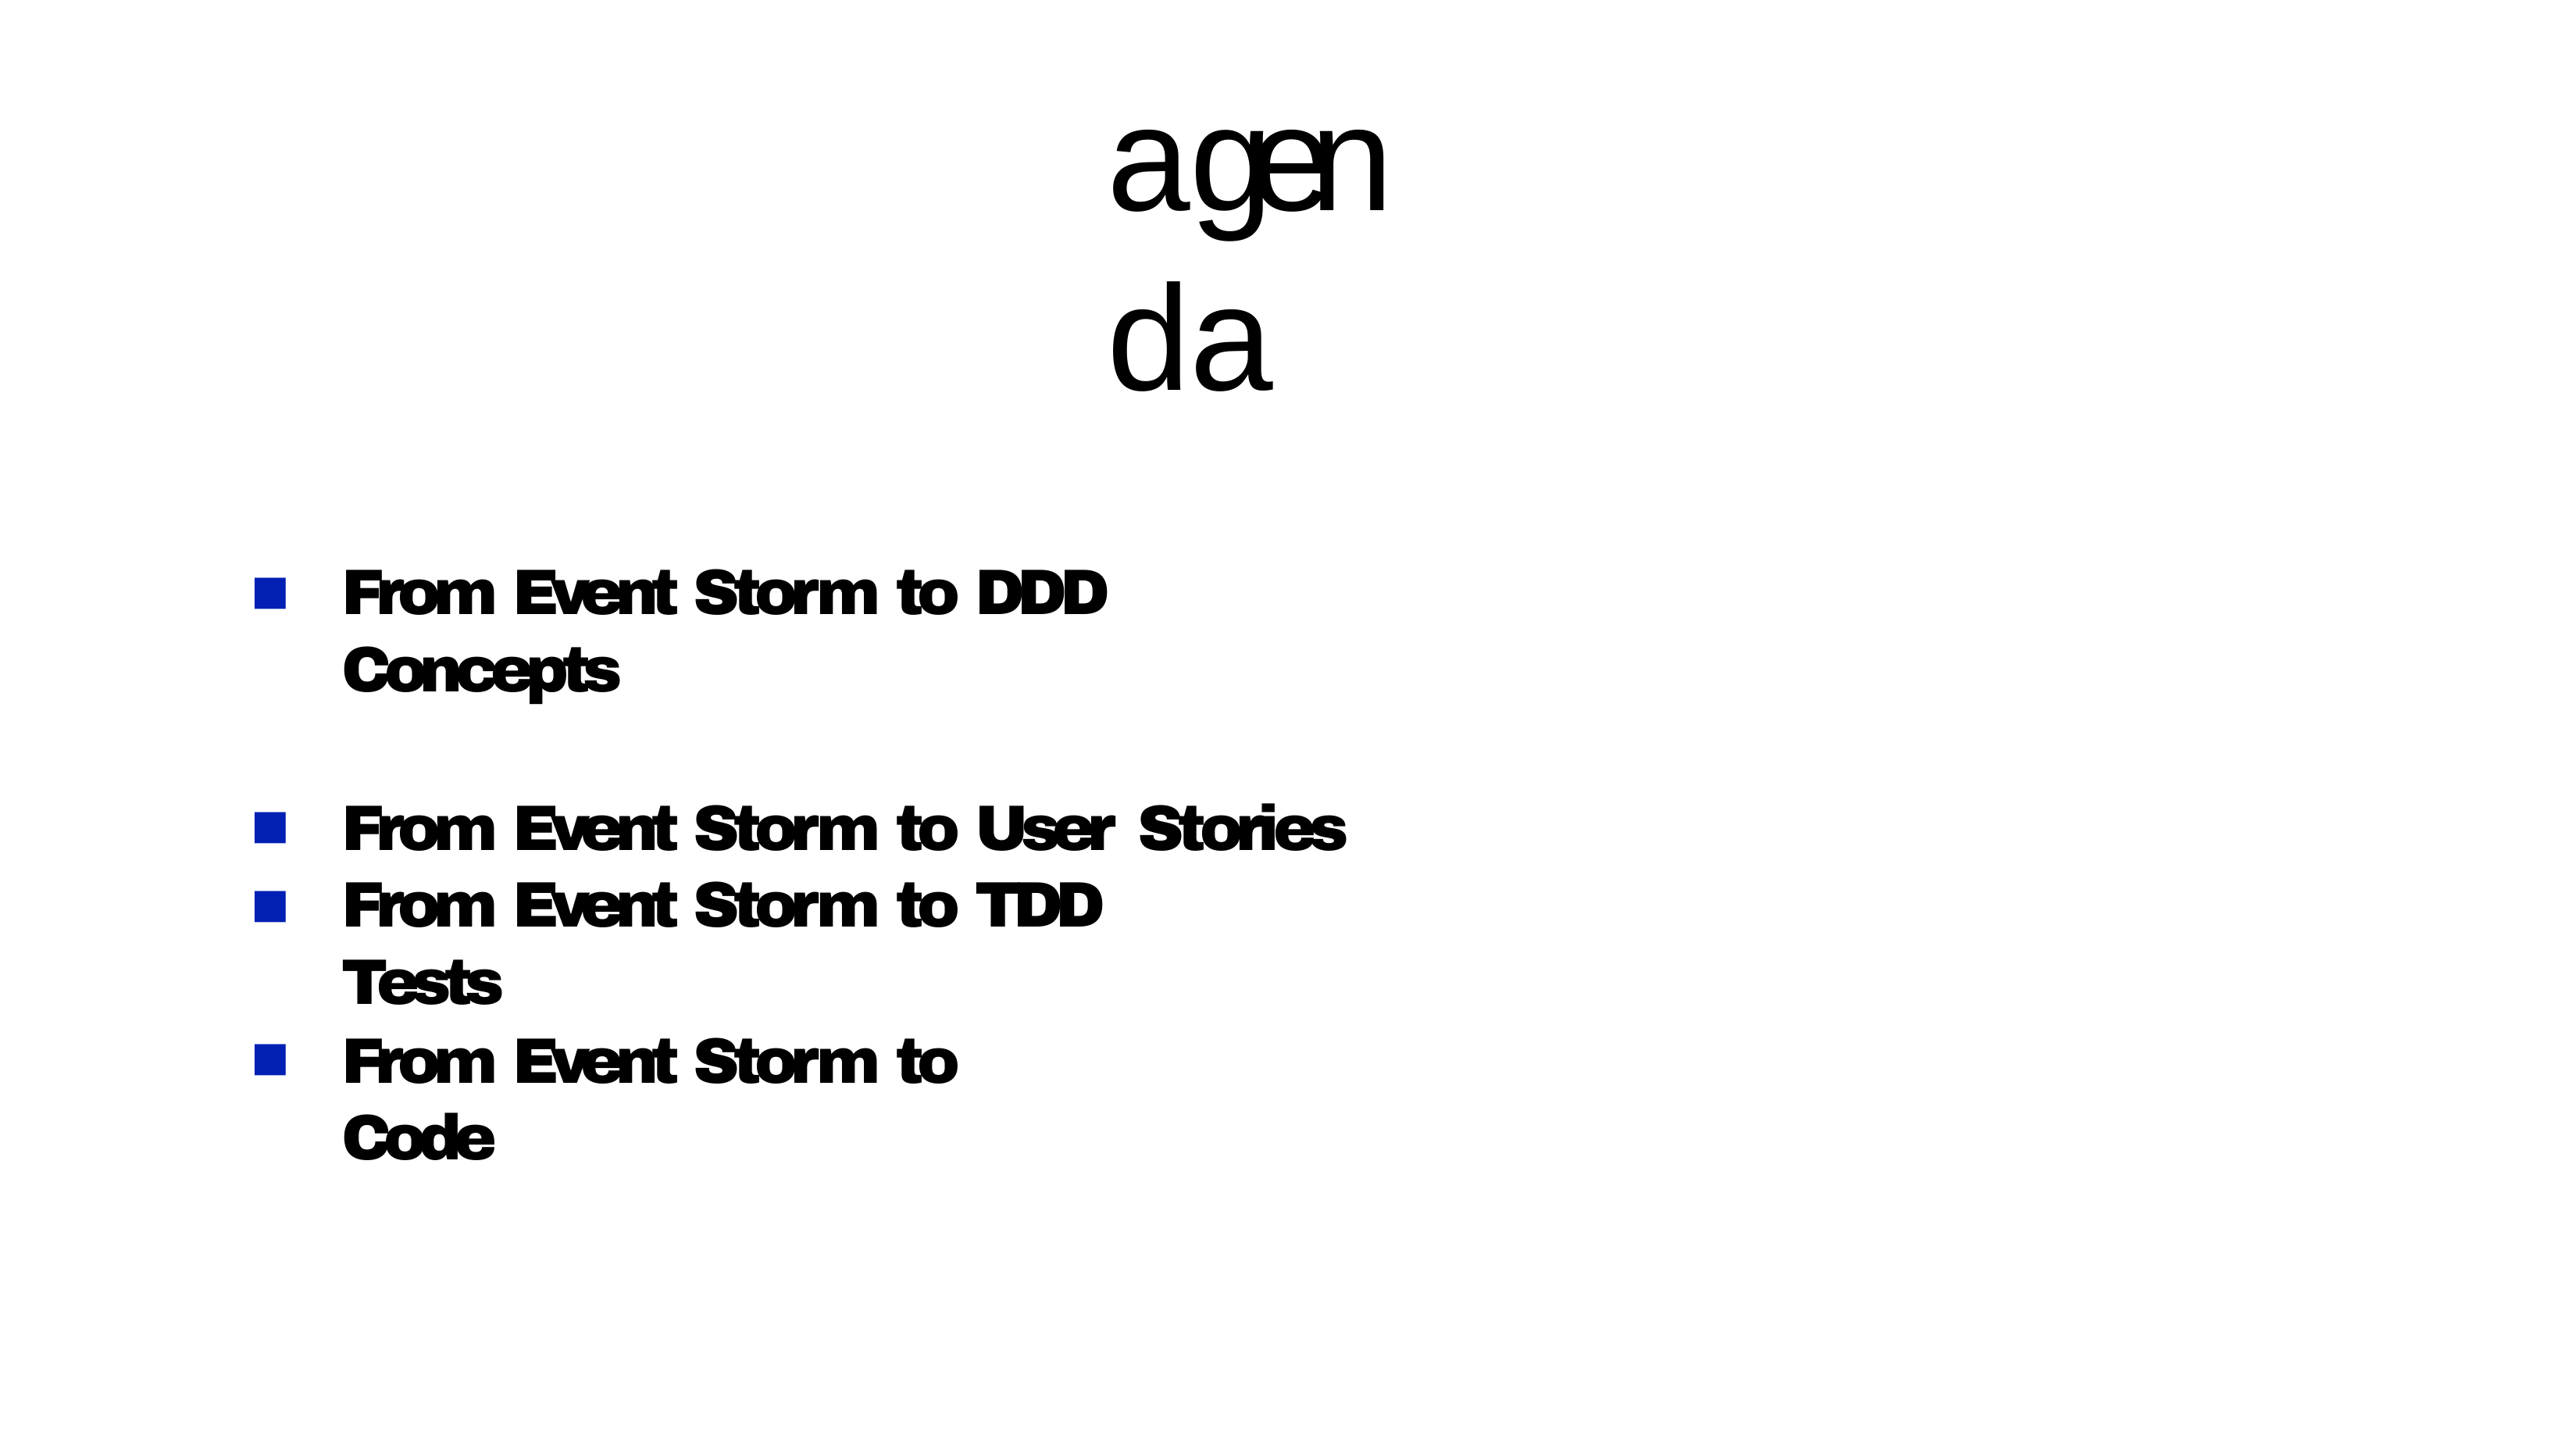

# agenda
■
From Event Storm to DDD Concepts

From Event Storm to User Stories
■
From Event Storm to TDD Tests
From Event Storm to Code